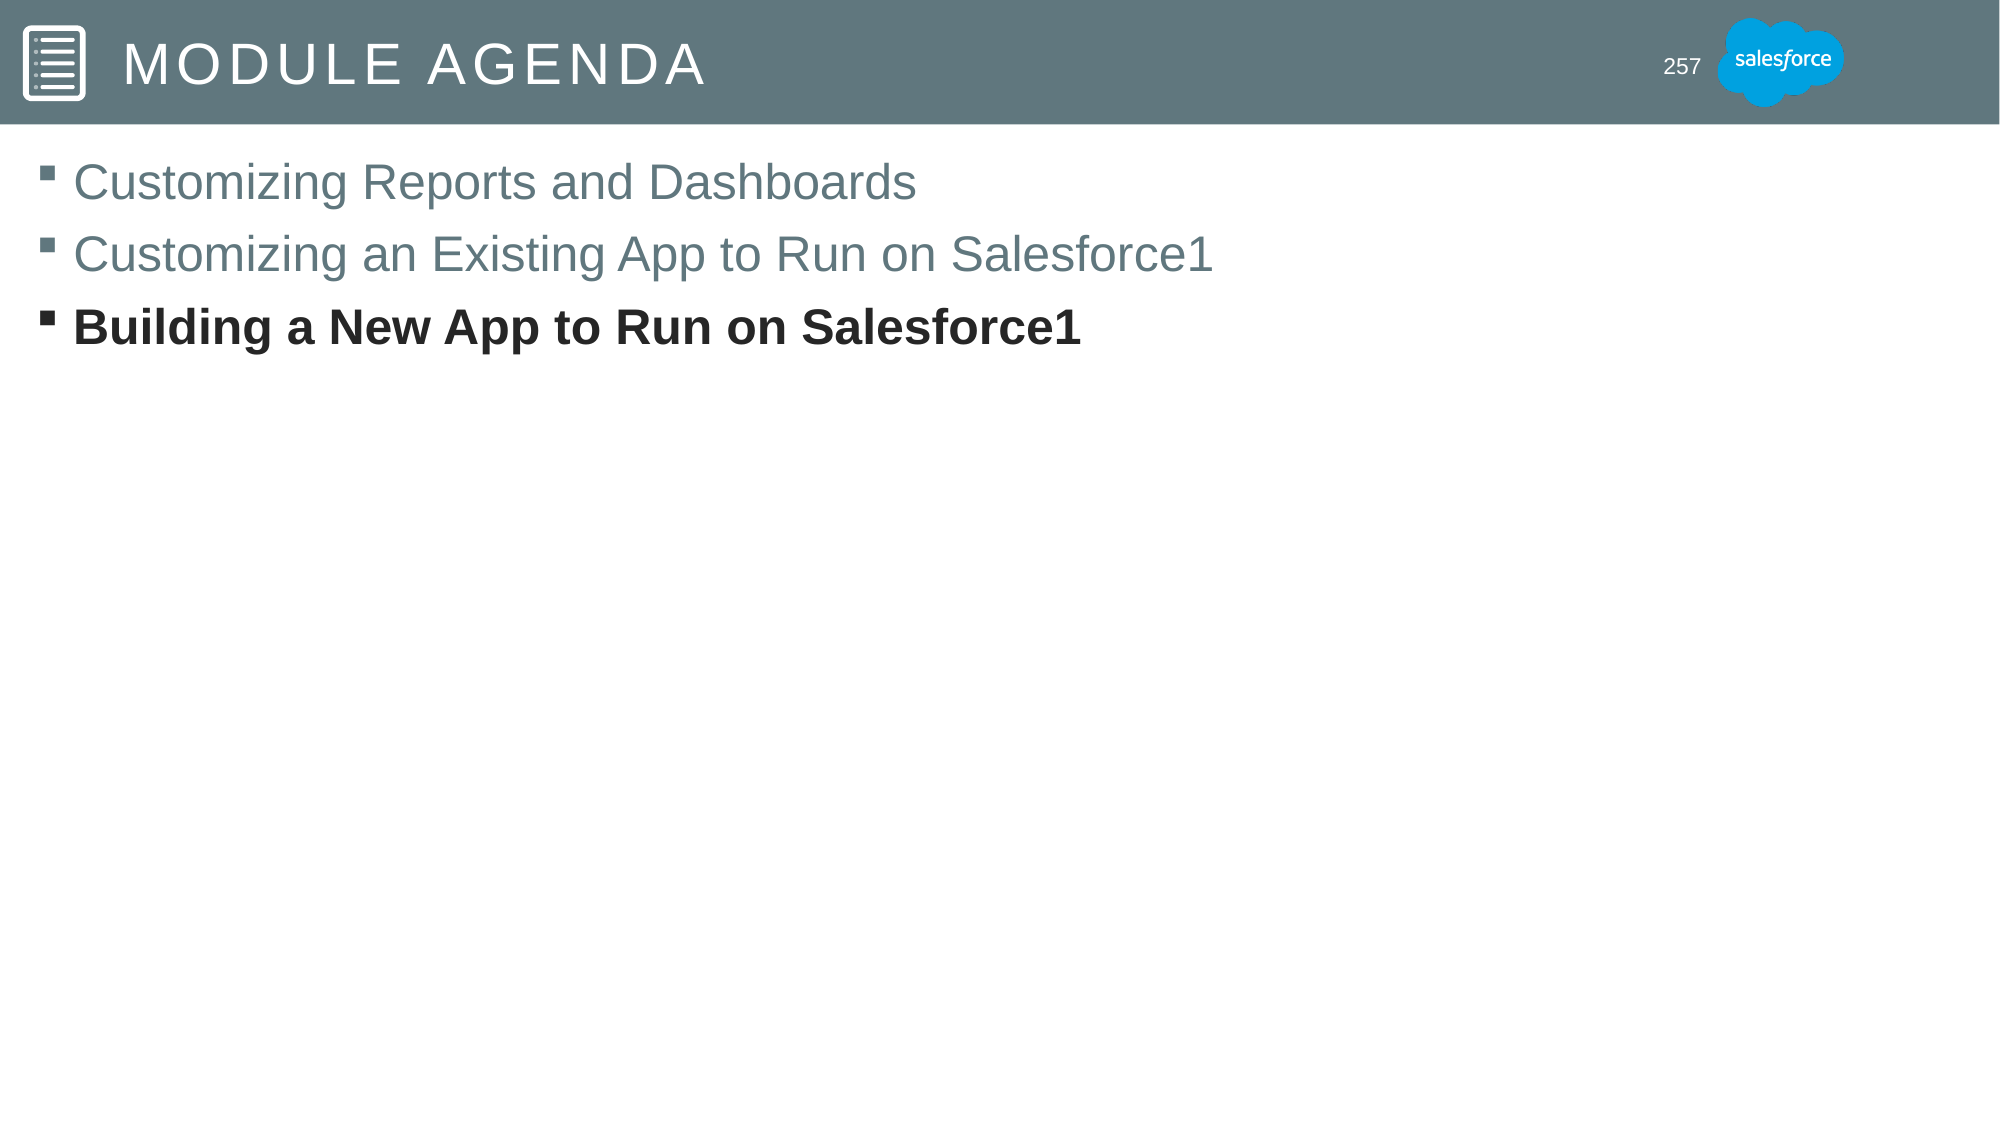

# Module Agenda
257
Customizing Reports and Dashboards
Customizing an Existing App to Run on Salesforce1
Building a New App to Run on Salesforce1